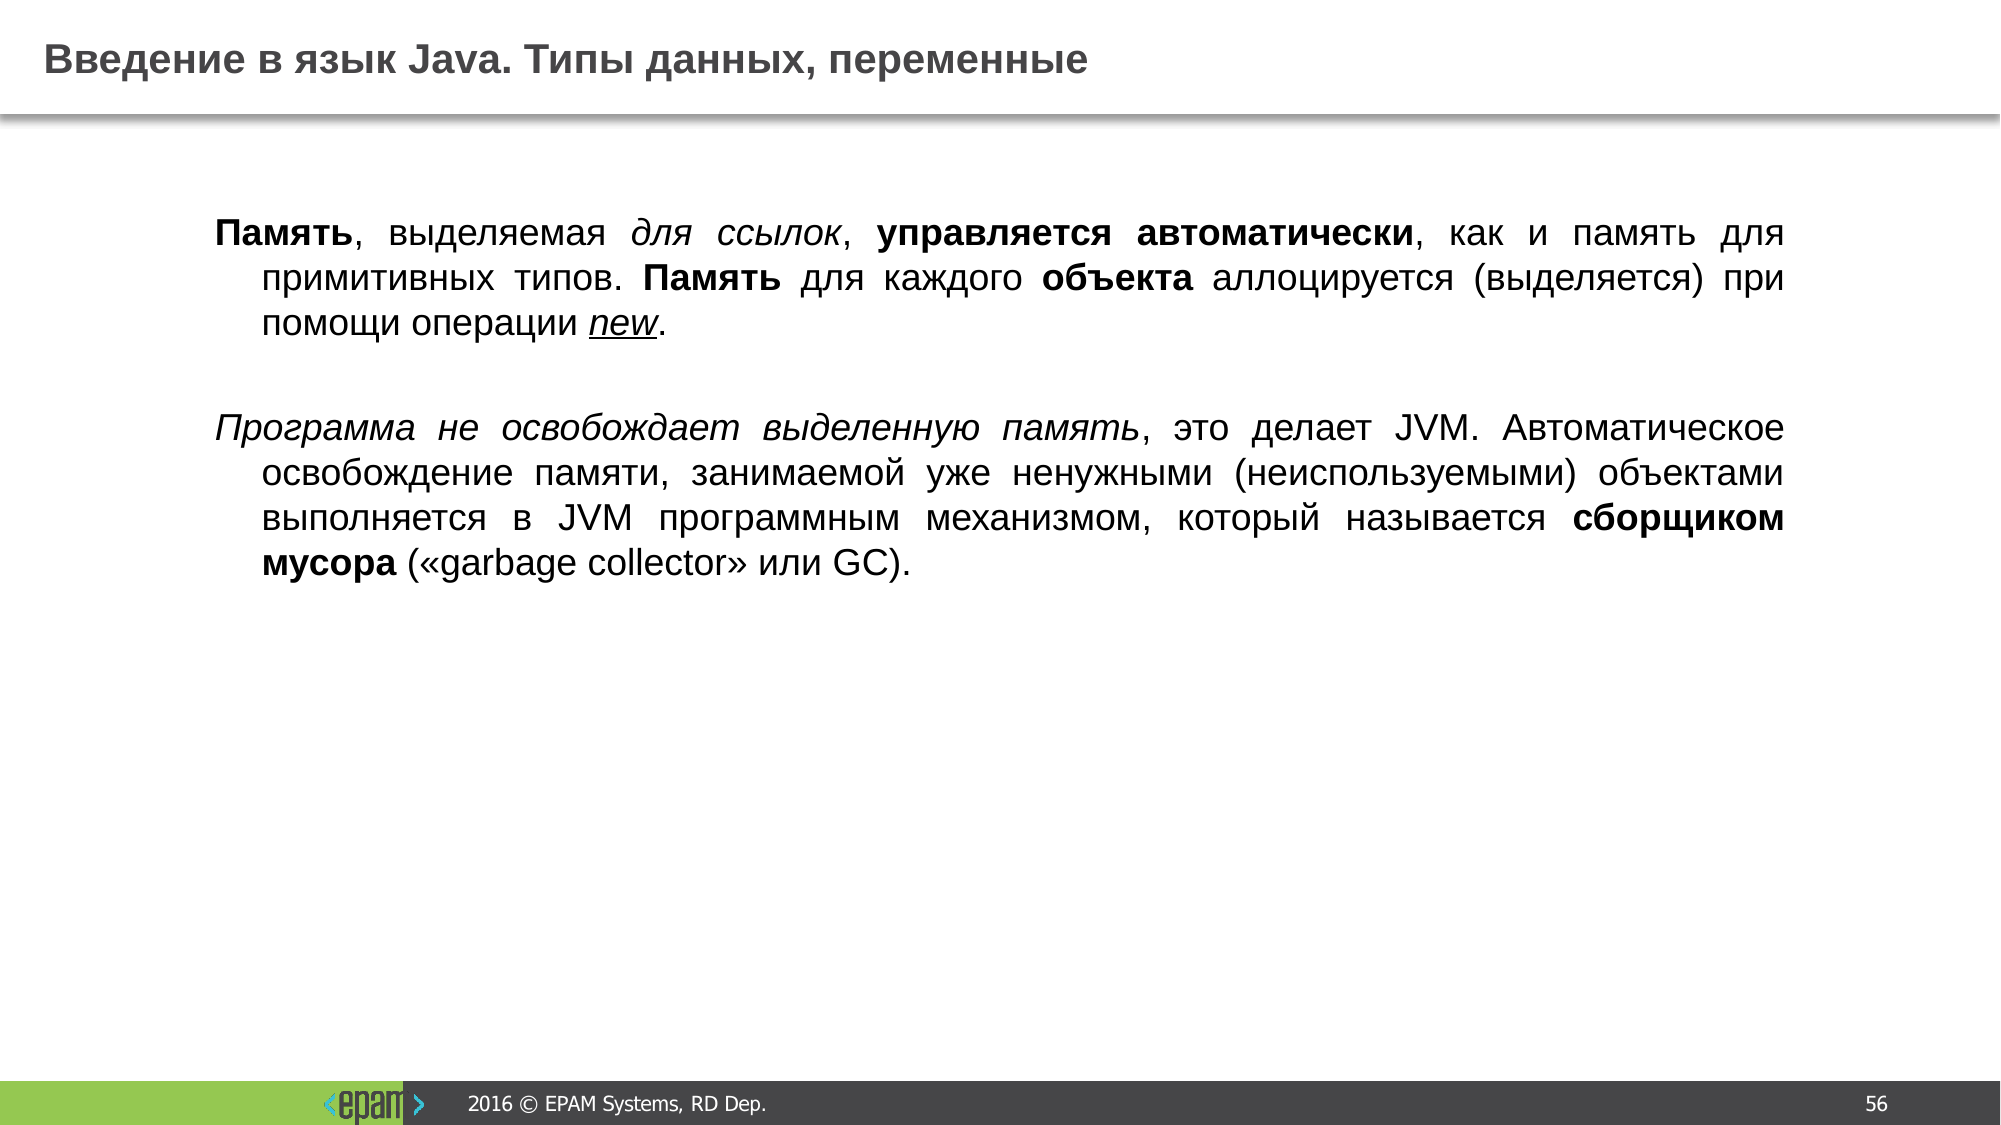

# Введение в язык Java. Типы данных, переменные
Память, выделяемая для ссылок, управляется автоматически, как и память для примитивных типов. Память для каждого объекта аллоцируется (выделяется) при помощи операции new.

Программа не освобождает выделенную память, это делает JVM. Автоматическое освобождение памяти, занимаемой уже ненужными (неиспользуемыми) объектами выполняется в JVM программным механизмом, который называется сборщиком мусора («garbage collector» или GC).

2016 © EPAM Systems, RD Dep.
56